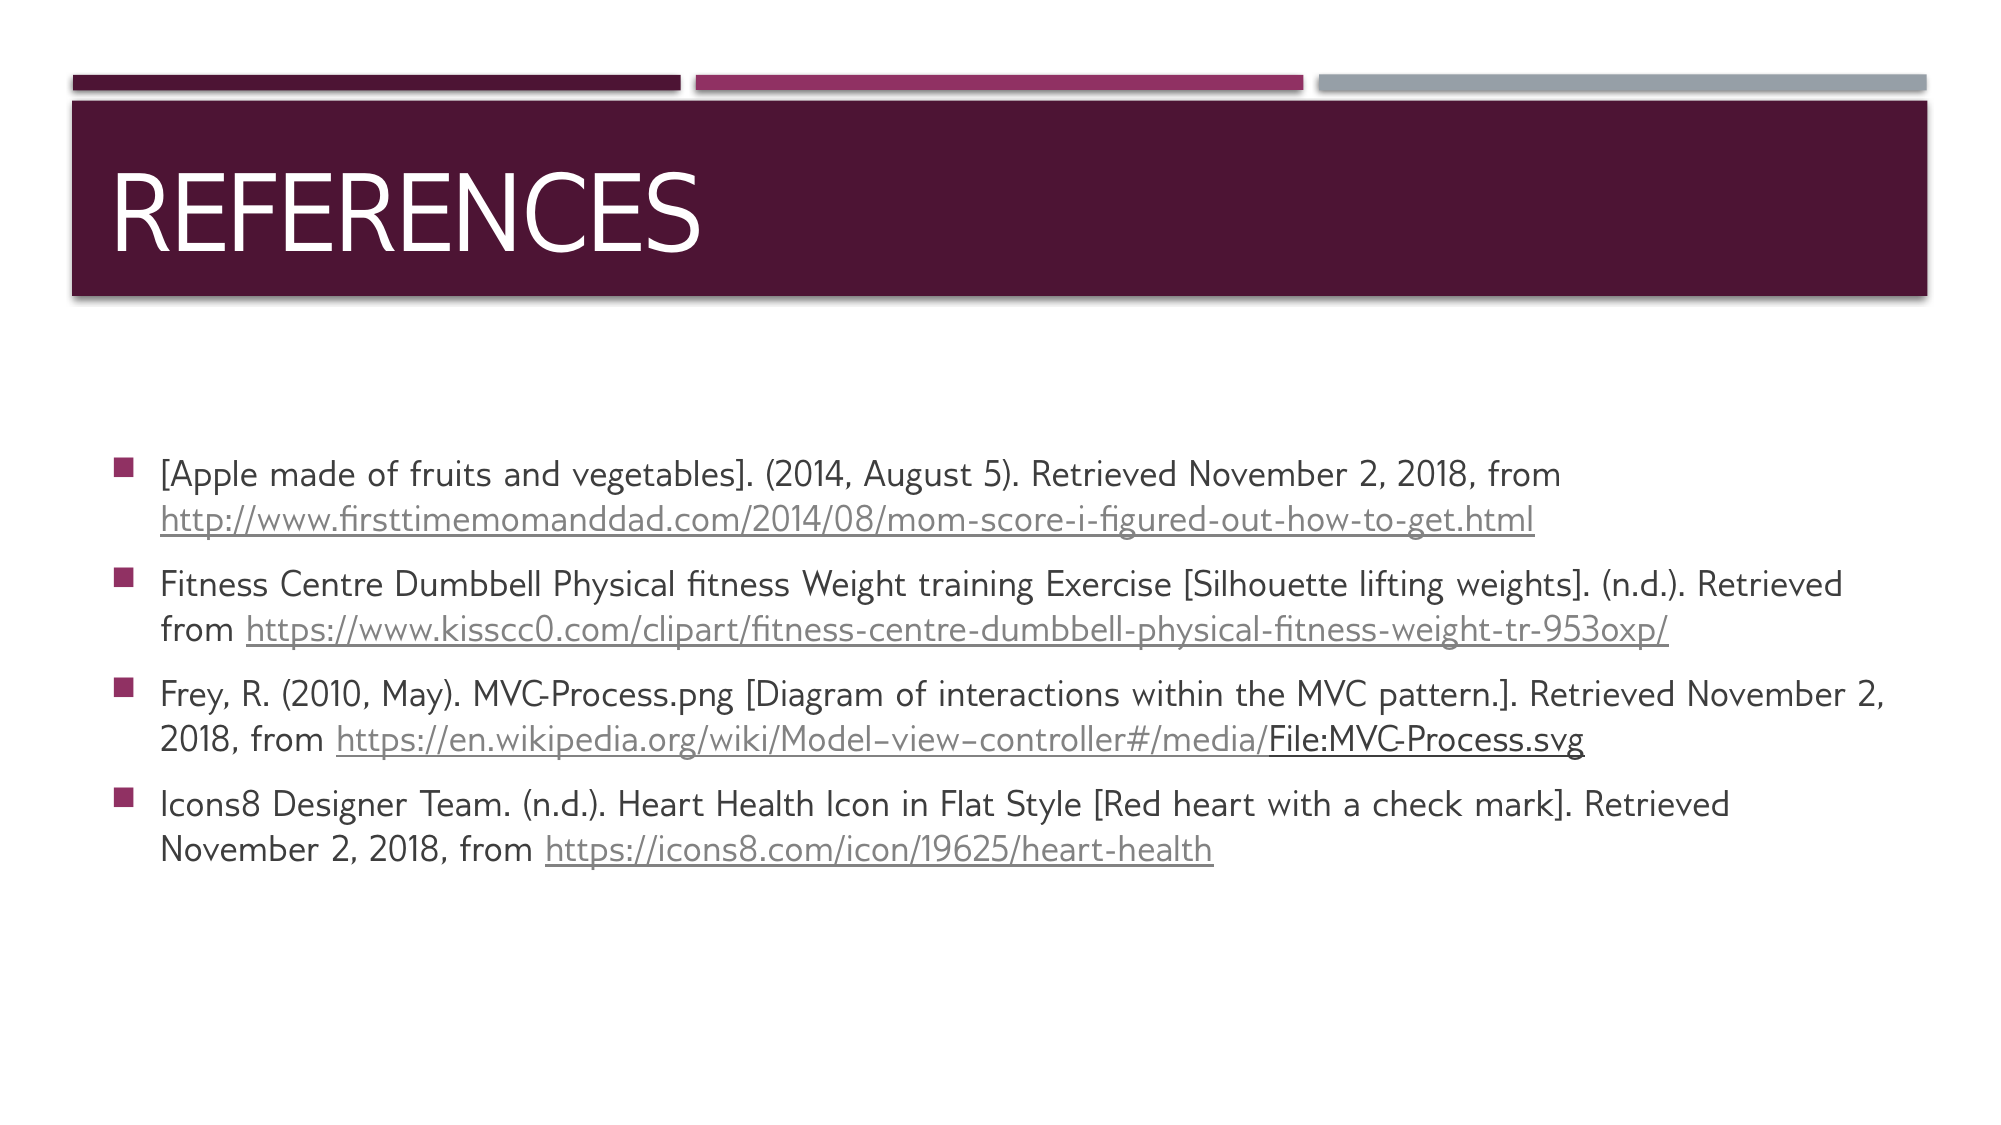

# References
[Apple made of fruits and vegetables]. (2014, August 5). Retrieved November 2, 2018, from http://www.firsttimemomanddad.com/2014/08/mom-score-i-figured-out-how-to-get.html
Fitness Centre Dumbbell Physical fitness Weight training Exercise [Silhouette lifting weights]. (n.d.). Retrieved from https://www.kisscc0.com/clipart/fitness-centre-dumbbell-physical-fitness-weight-tr-953oxp/
Frey, R. (2010, May). MVC-Process.png [Diagram of interactions within the MVC pattern.]. Retrieved November 2, 2018, from https://en.wikipedia.org/wiki/Model–view–controller#/media/File:MVC-Process.svg
Icons8 Designer Team. (n.d.). Heart Health Icon in Flat Style [Red heart with a check mark]. Retrieved November 2, 2018, from https://icons8.com/icon/19625/heart-health